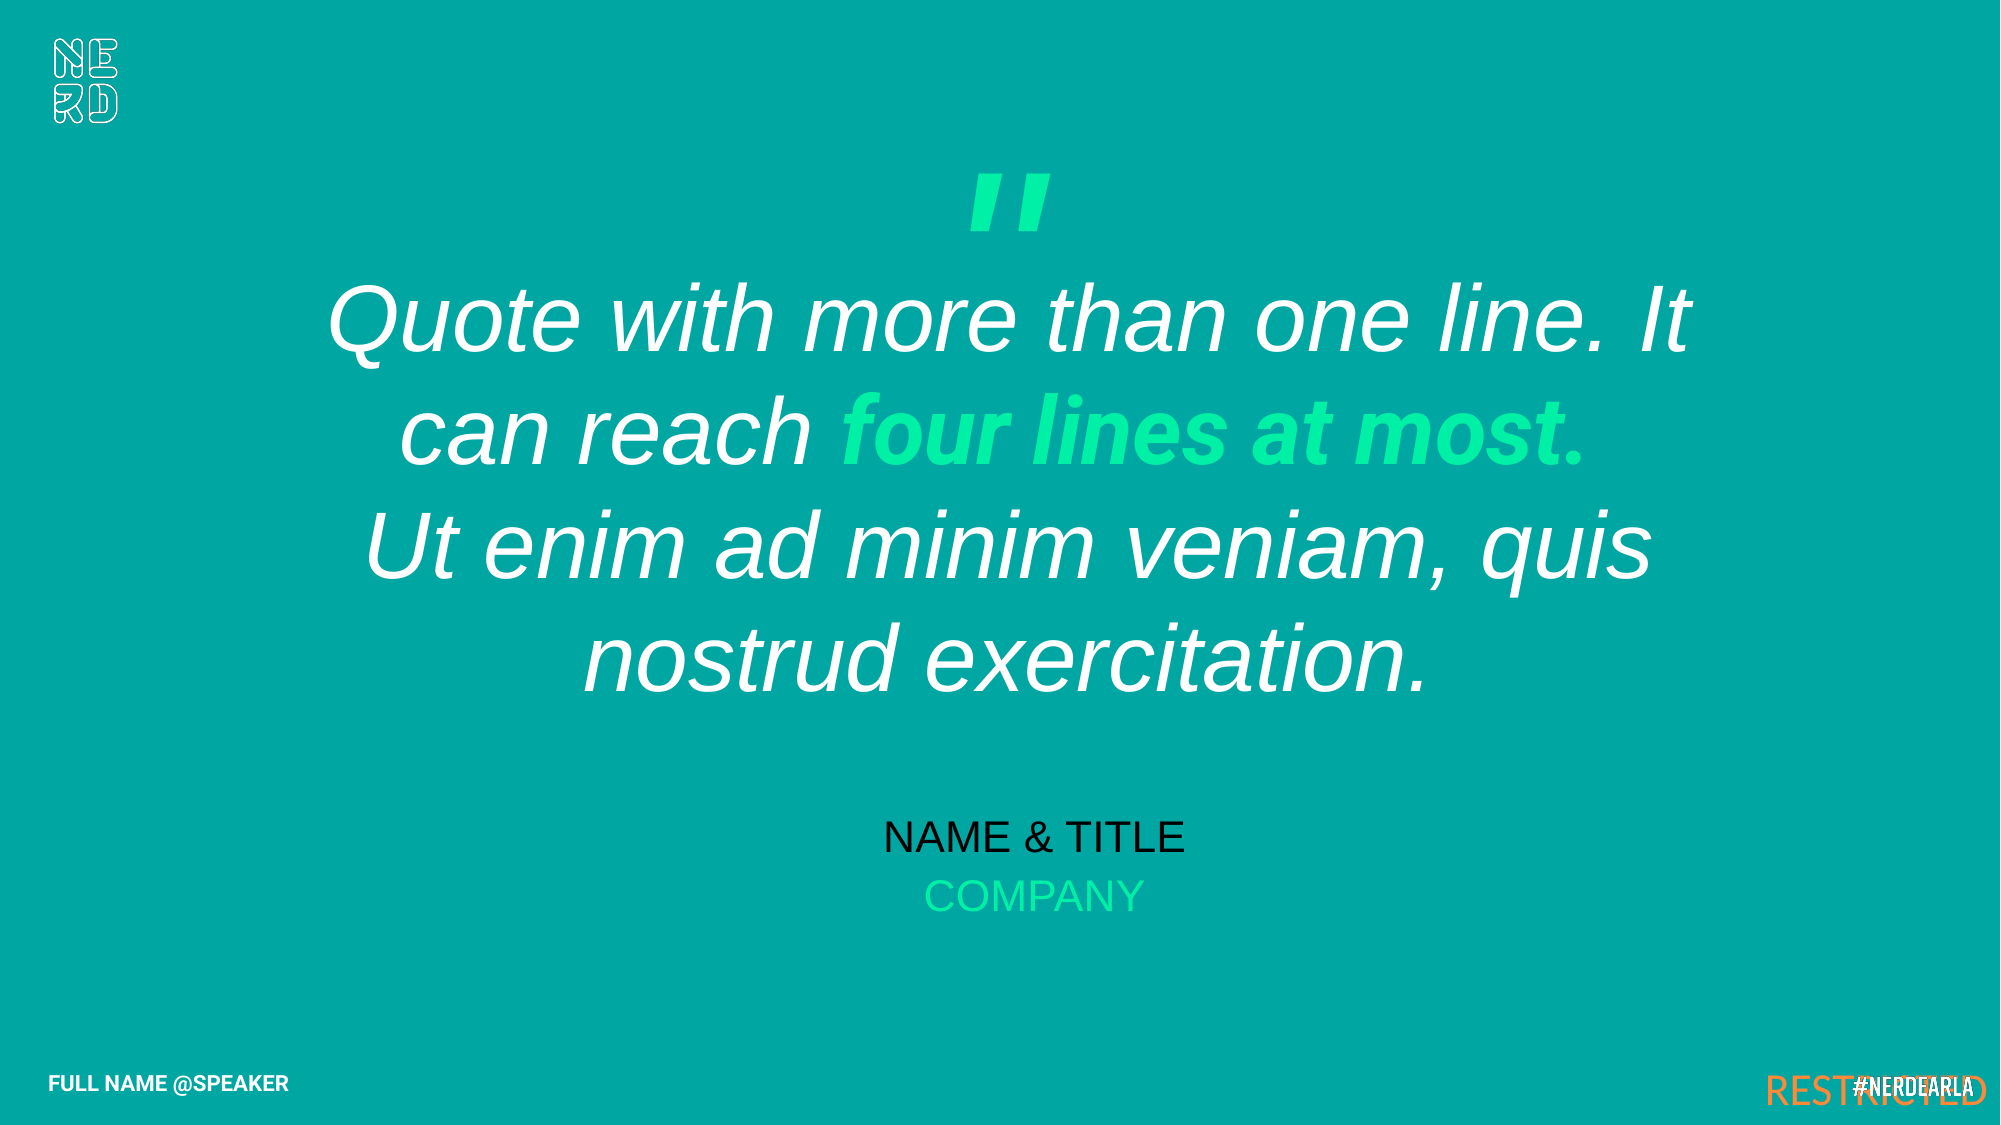

Quote with more than one line. It can reach four lines at most.
Ut enim ad minim veniam, quis nostrud exercitation.
NAME & TITLE
COMPANY
FULL NAME @SPEAKER